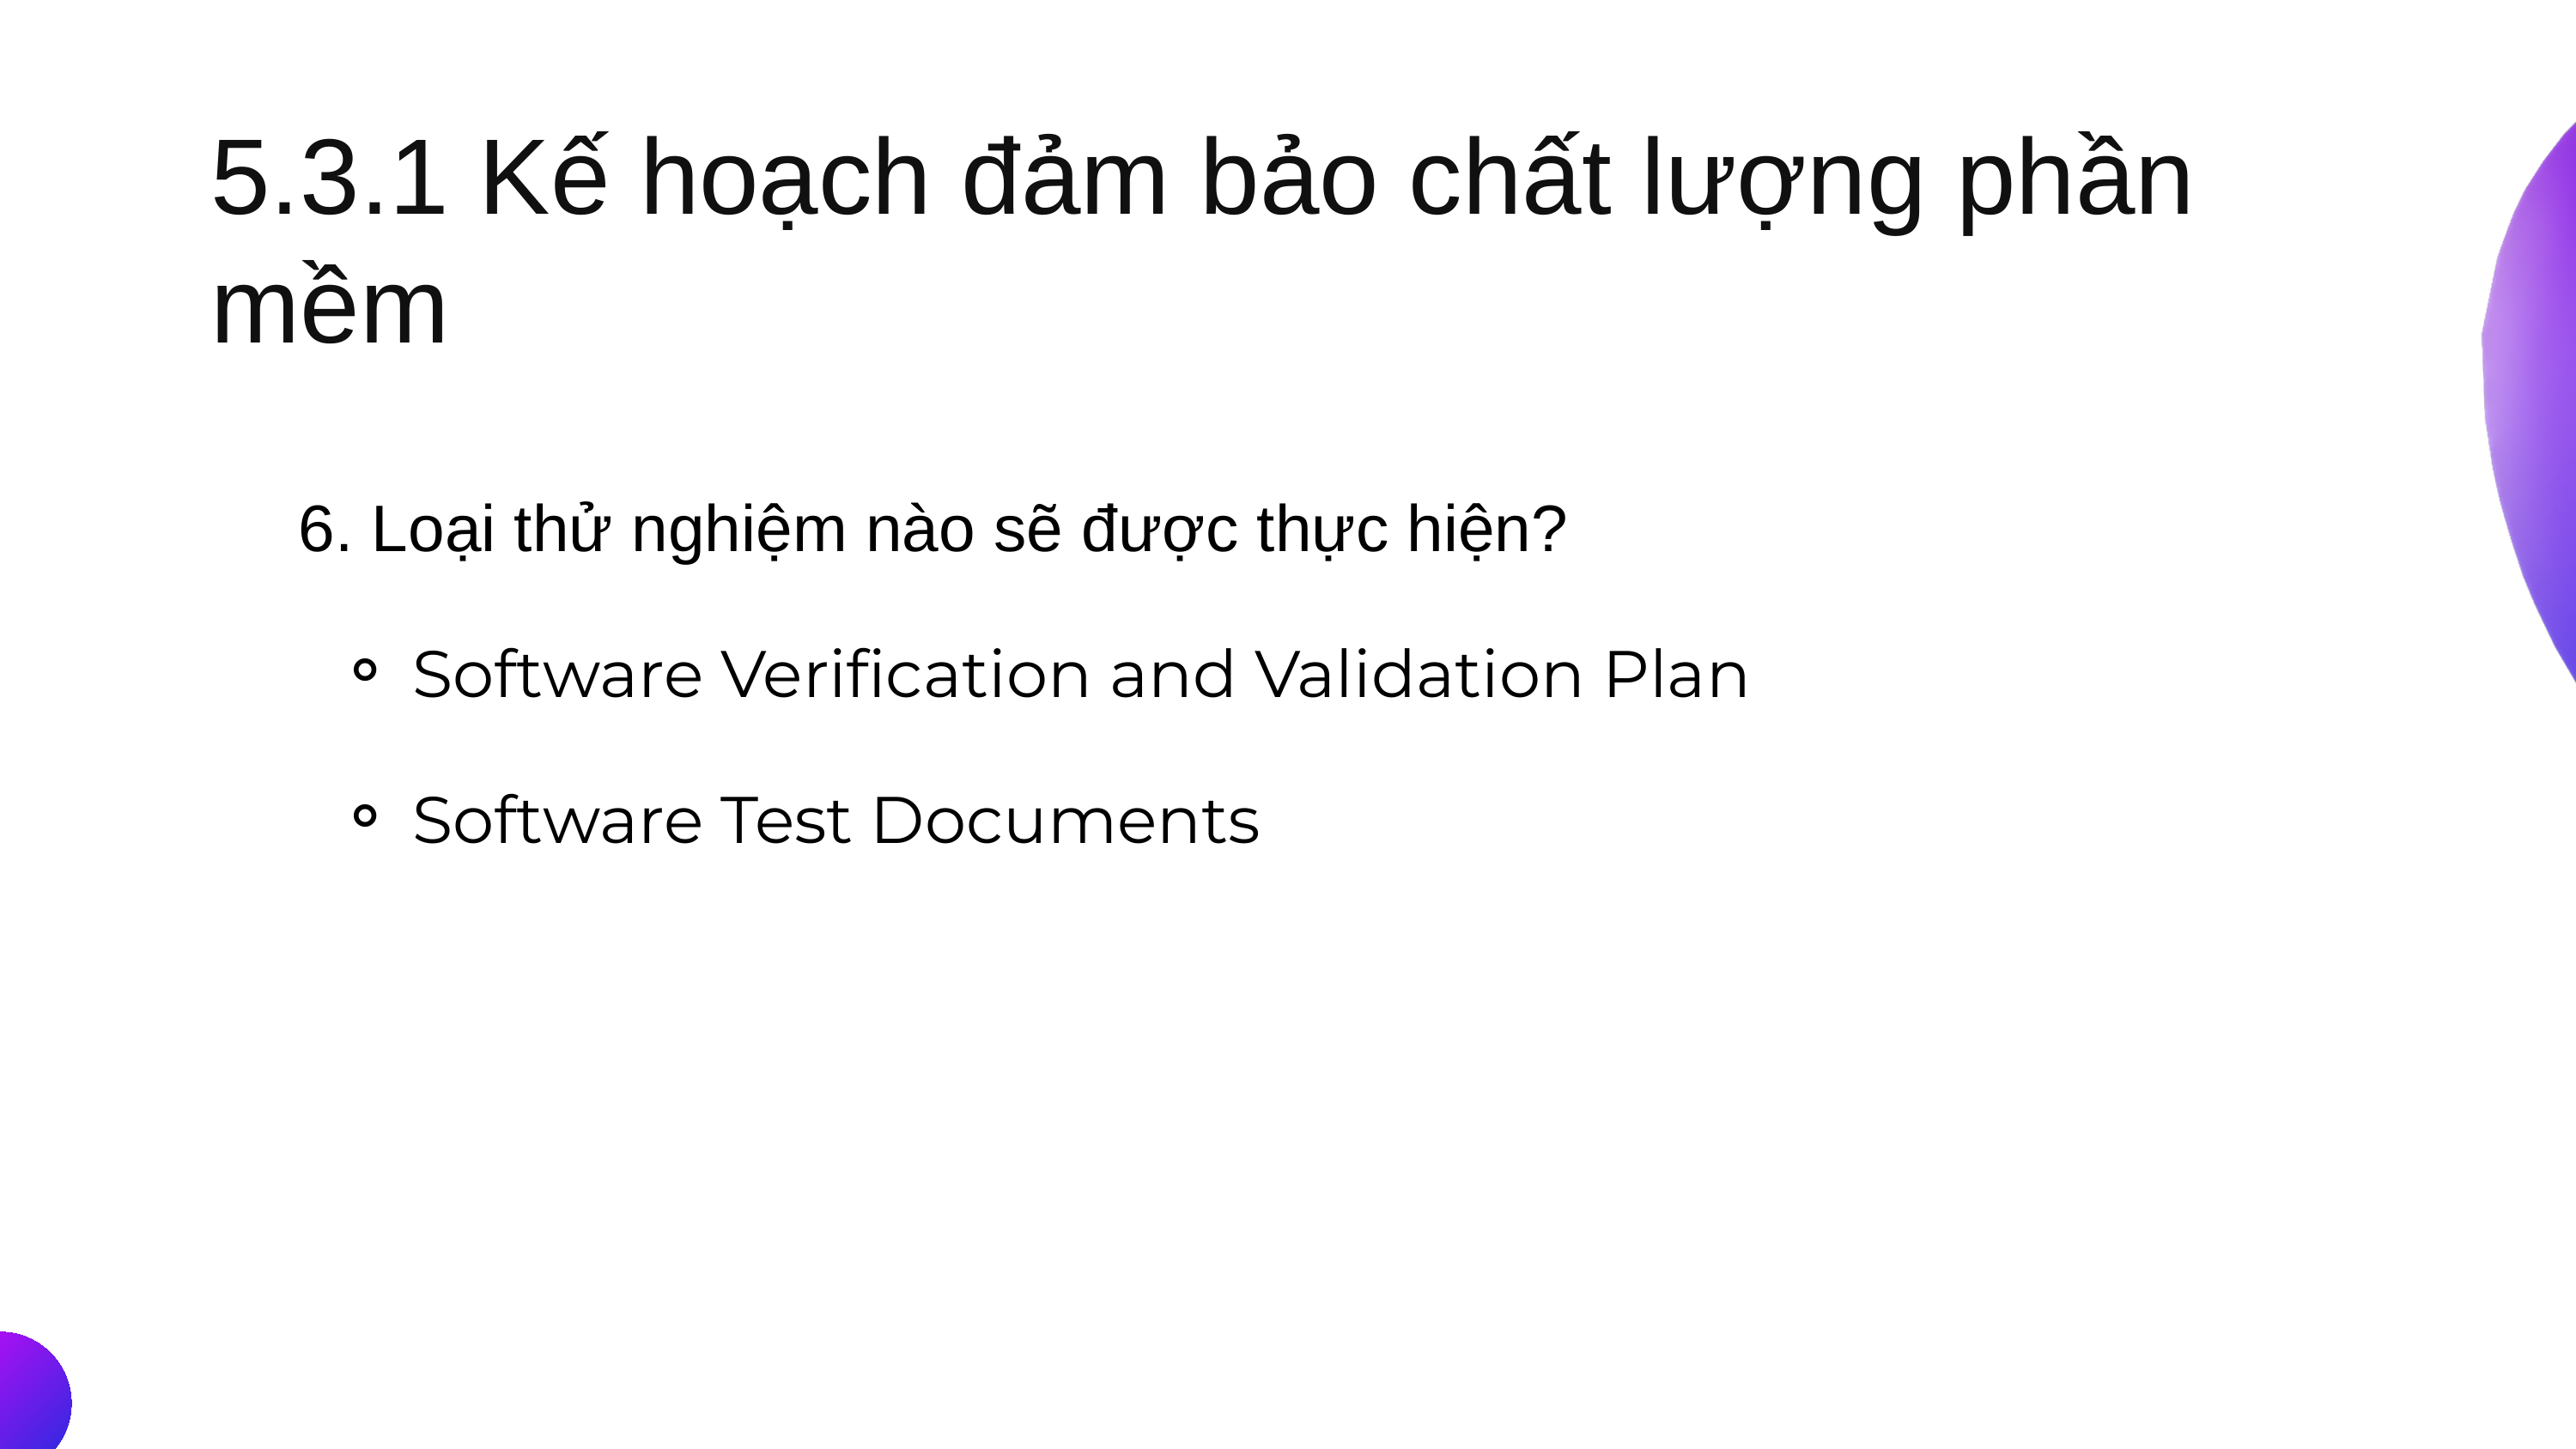

5.3.1 Kế hoạch đảm bảo chất lượng phần mềm

      6. Loại thử nghiệm nào sẽ được thực hiện?
Software Verification and Validation Plan
Software Test Documents